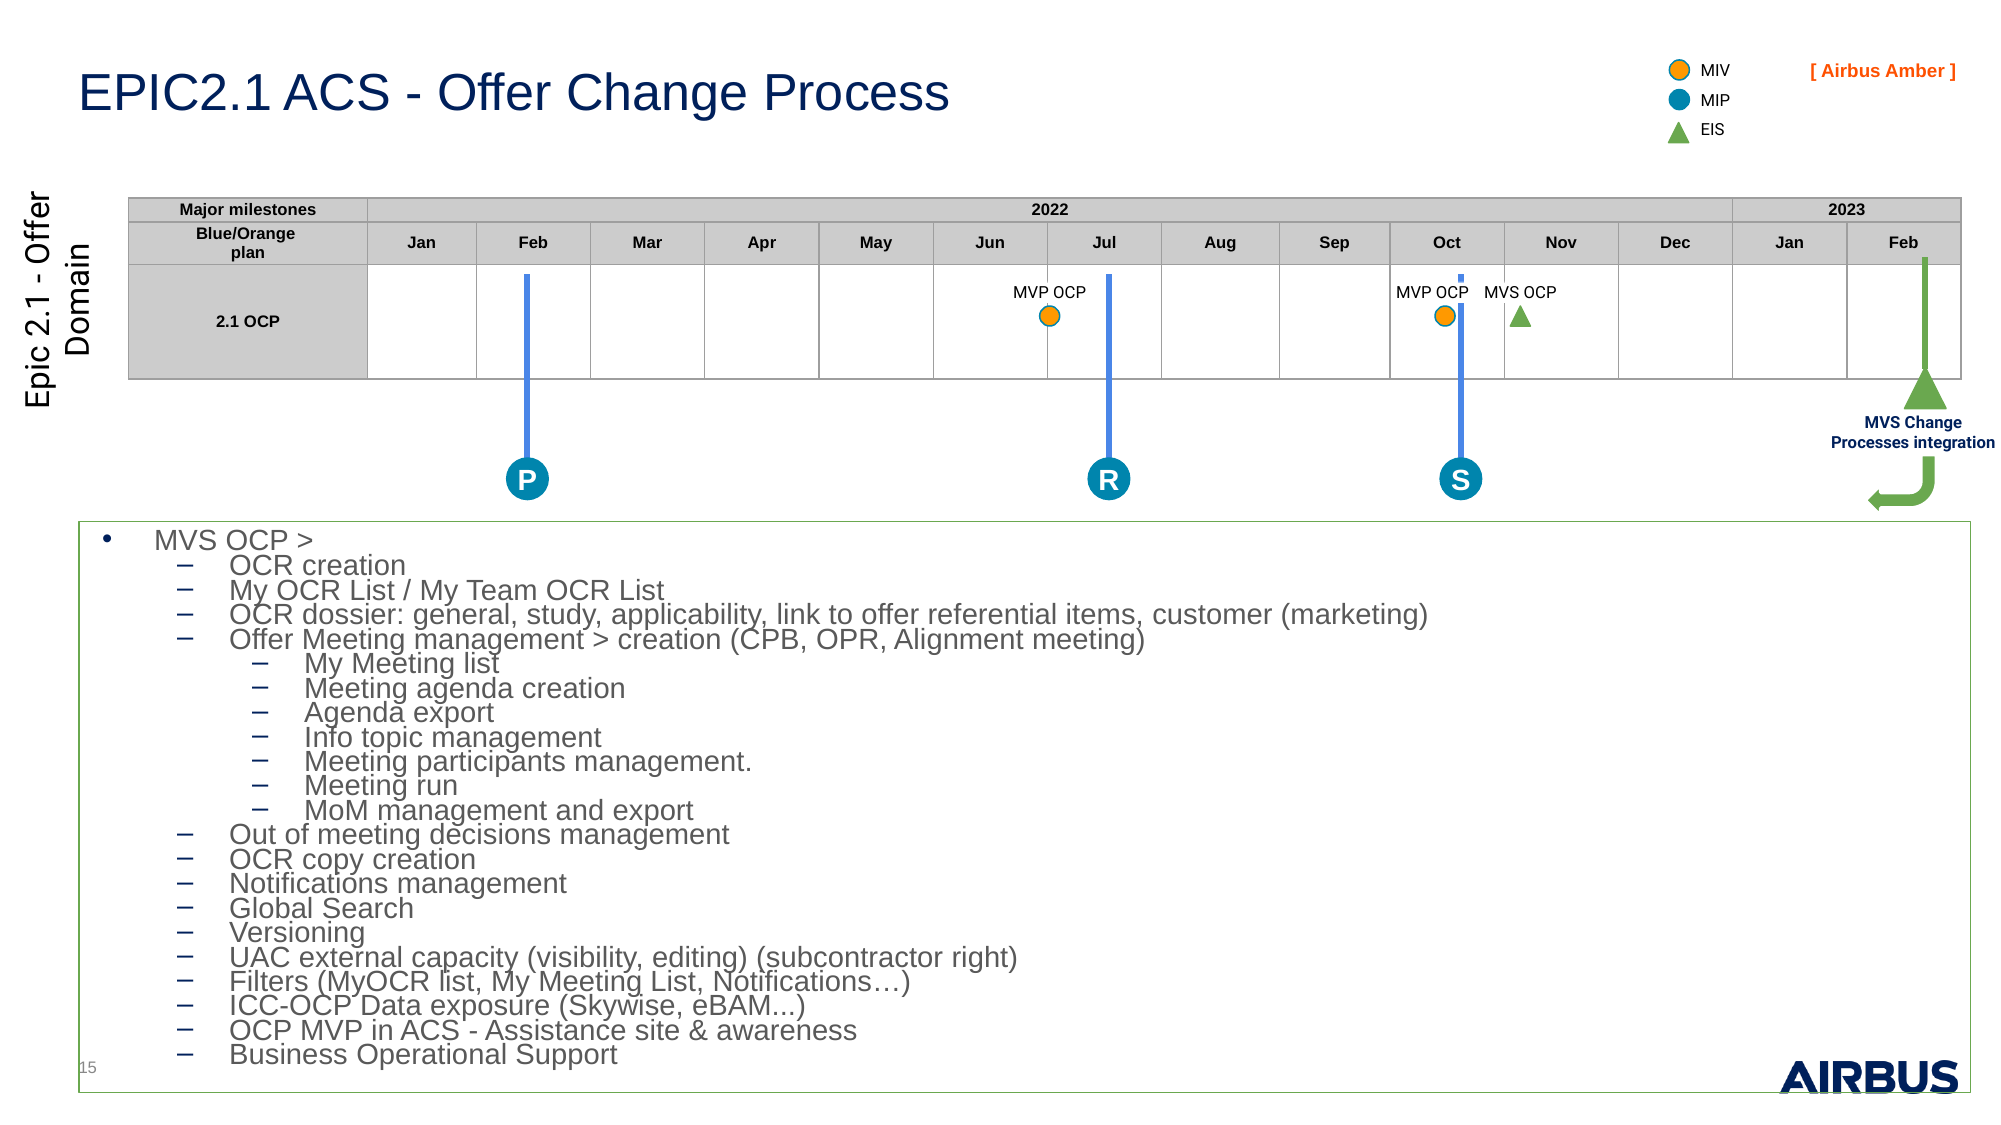

# EPIC2.1 ACS - Offer Change Process

MIV

MIP
EIS

| Major milestones | 2022 |  |  |  |  |  |  |  |  |  |  |  | 2023 |  |
| --- | --- | --- | --- | --- | --- | --- | --- | --- | --- | --- | --- | --- | --- | --- |
| Blue/Orange plan | Jan | Feb | Mar | Apr | May | Jun | Jul | Aug | Sep | Oct | Nov | Dec | Jan | Feb |
| 2.1 OCP |  |  |  |  |  |  |  |  |  |  |  |  |  |  |
Epic 2.1 - Offer Domain
MVP OCP
MVP OCP
MVS OCP

MVS Change Processes integration

P
R
S
MVS OCP >
OCR creation
My OCR List / My Team OCR List
OCR dossier: general, study, applicability, link to offer referential items, customer (marketing)
Offer Meeting management > creation (CPB, OPR, Alignment meeting)
My Meeting list
Meeting agenda creation
Agenda export
Info topic management
Meeting participants management.
Meeting run
MoM management and export
Out of meeting decisions management
OCR copy creation
Notifications management
Global Search
Versioning
UAC external capacity (visibility, editing) (subcontractor right)
Filters (MyOCR list, My Meeting List, Notifications…)
ICC-OCP Data exposure (Skywise, eBAM...)
OCP MVP in ACS - Assistance site & awareness
Business Operational Support
15